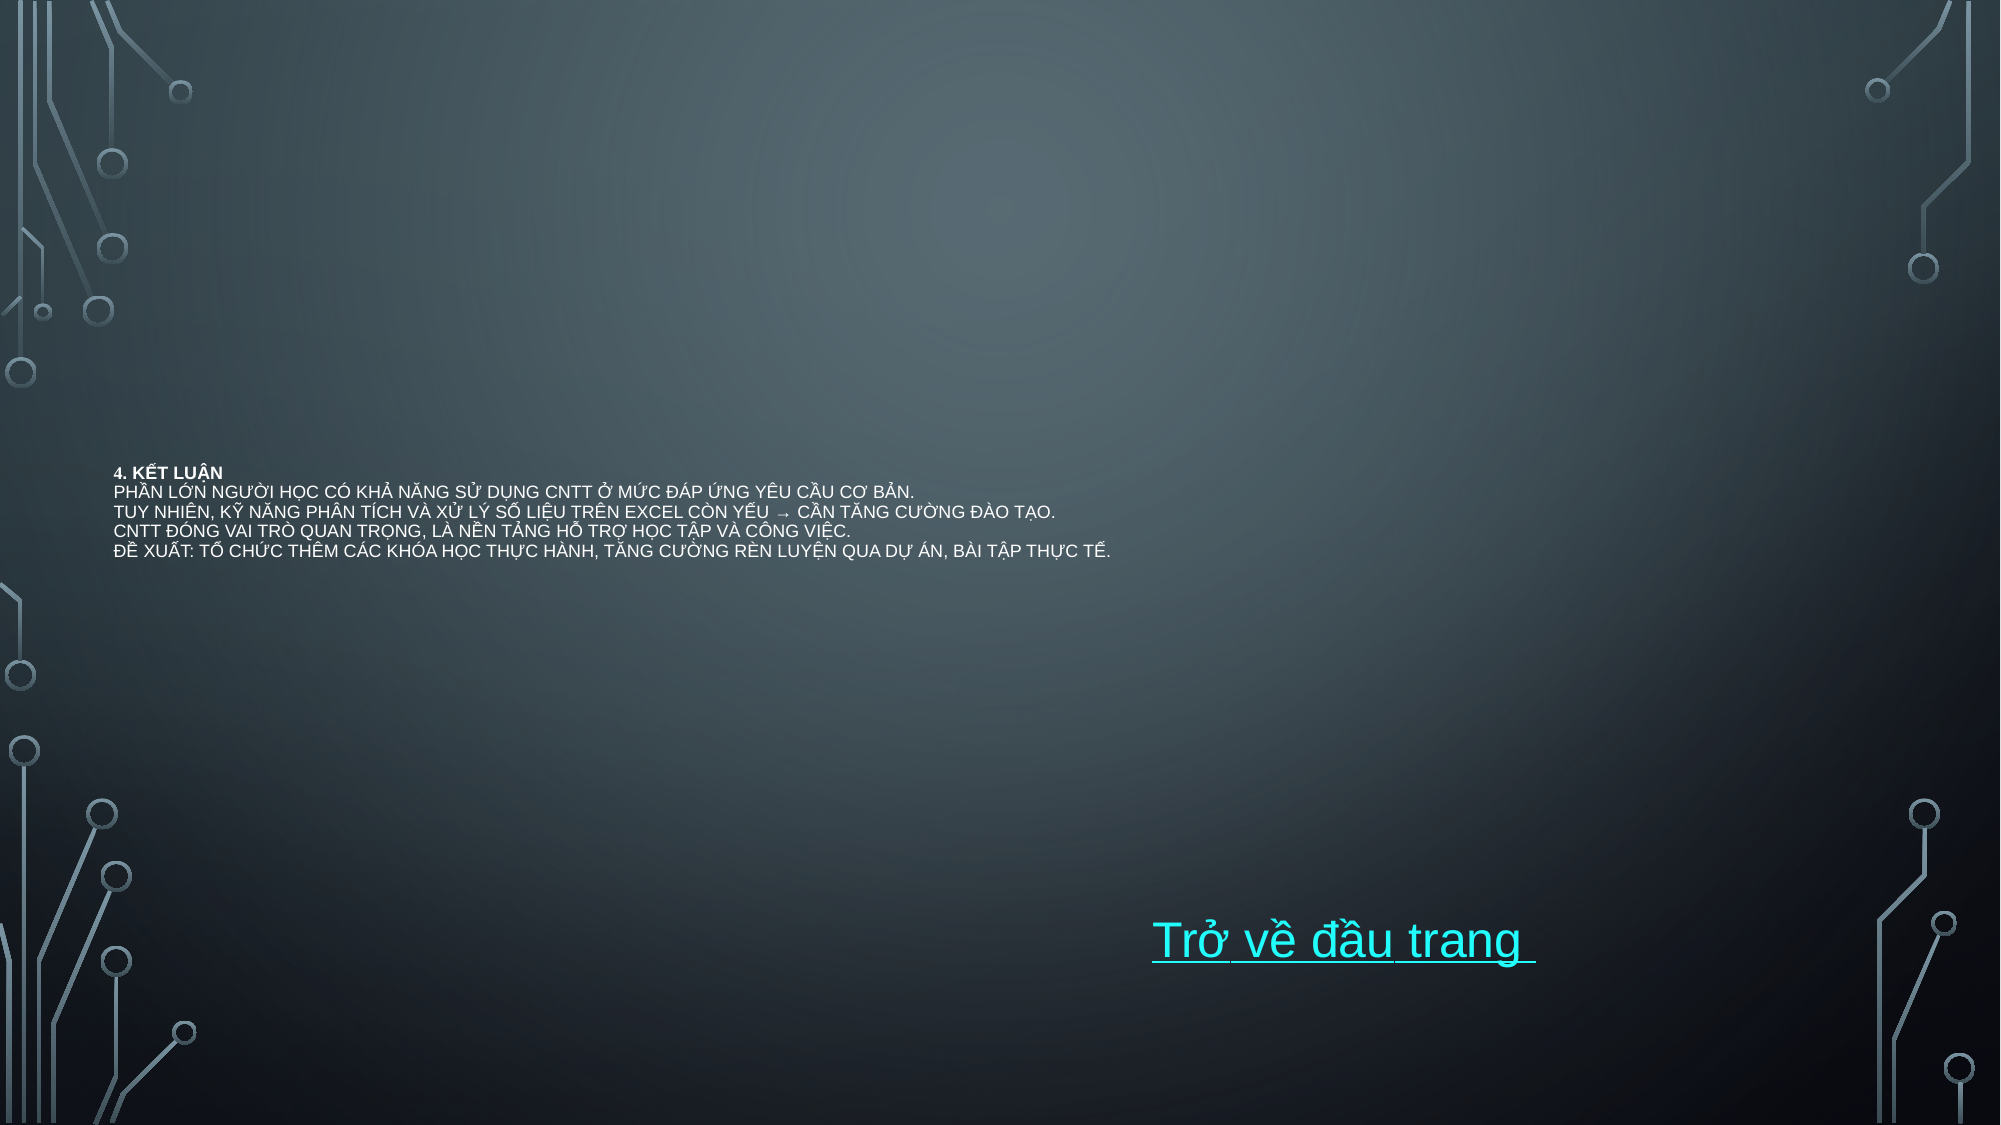

# 4. Kết luận Phần lớn người học có khả năng sử dụng CNTT ở mức đáp ứng yêu cầu cơ bản. Tuy nhiên, kỹ năng phân tích và xử lý số liệu trên Excel còn yếu → cần tăng cường đào tạo. CNTT đóng vai trò quan trọng, là nền tảng hỗ trợ học tập và công việc. Đề xuất: Tổ chức thêm các khóa học thực hành, tăng cường rèn luyện qua dự án, bài tập thực tế.
Trở về đầu trang